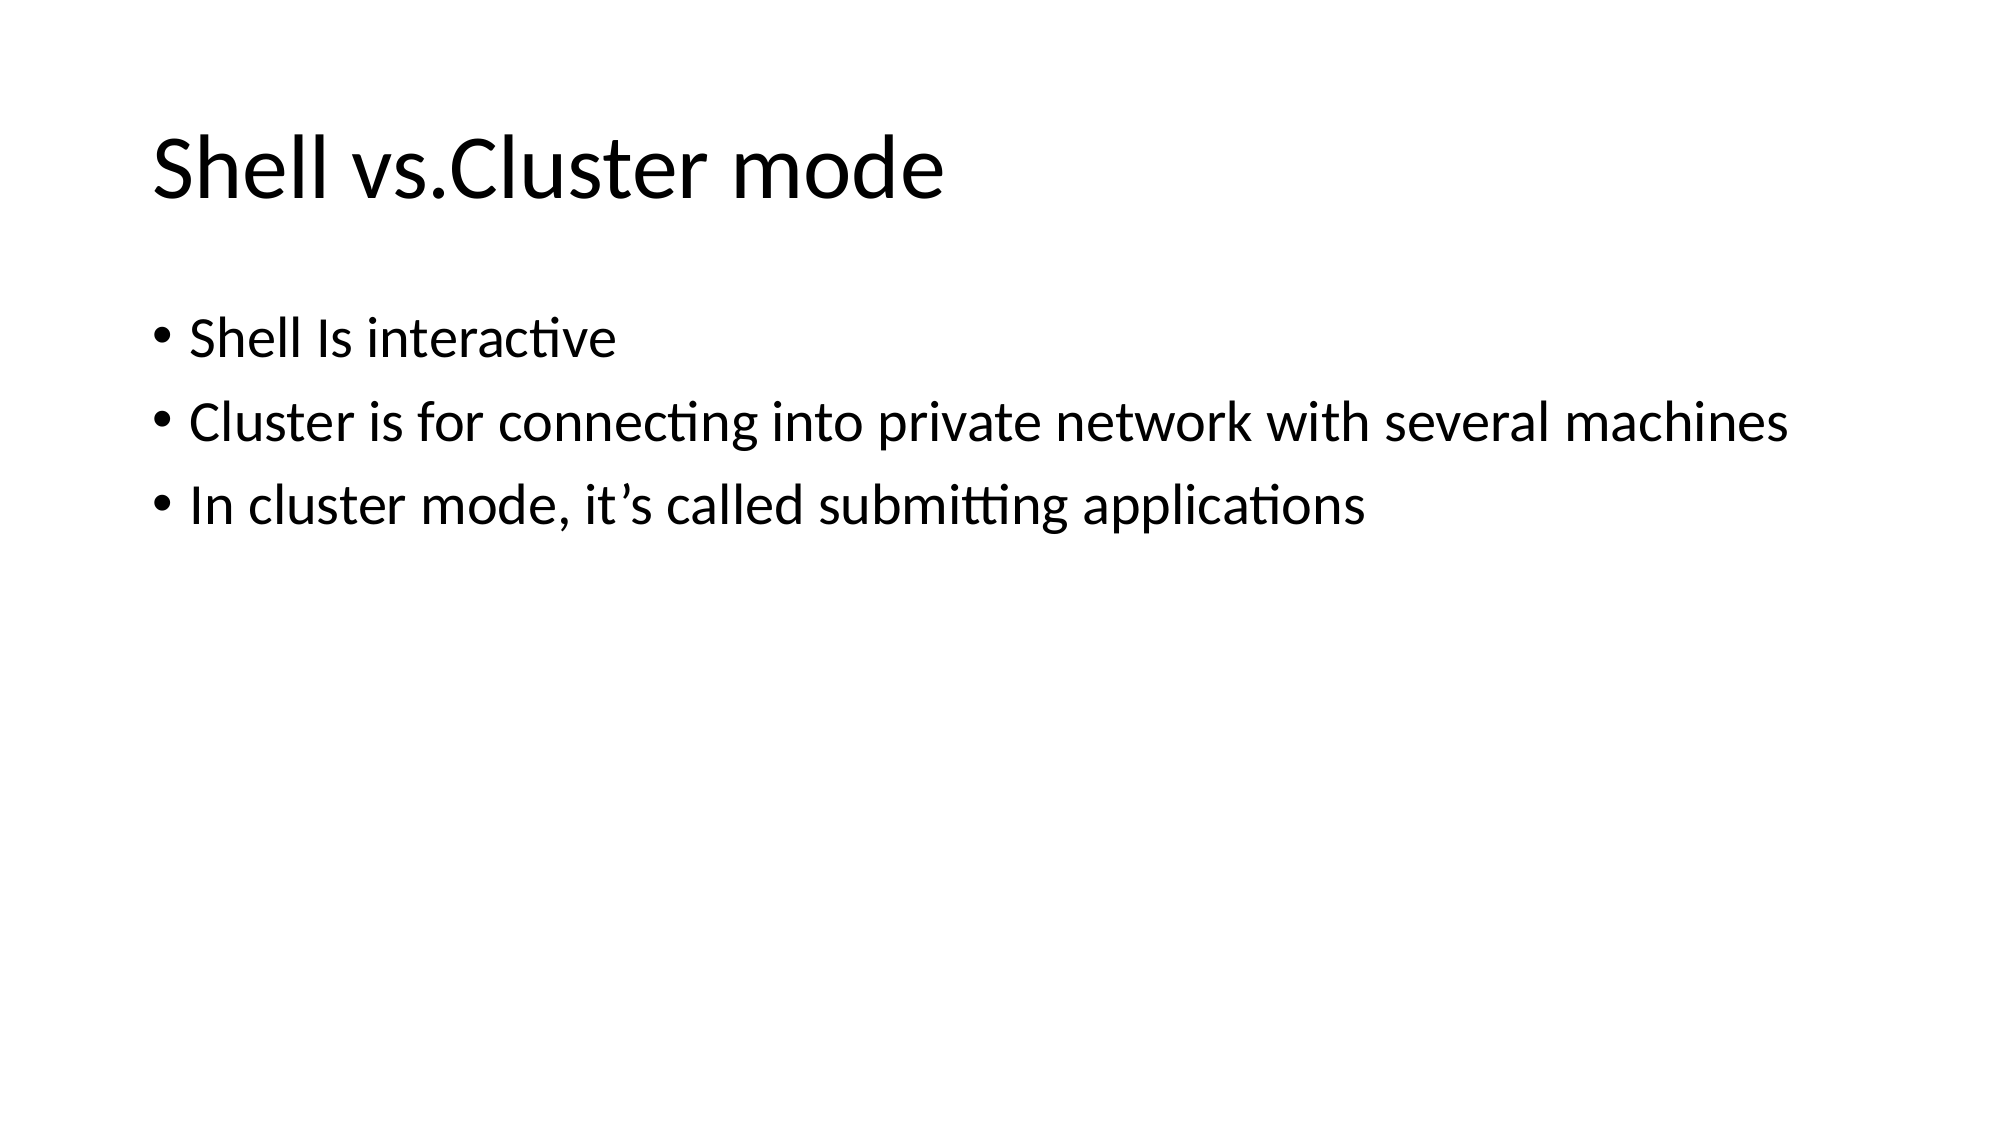

# Shell vs.Cluster mode
Shell Is interactive
Cluster is for connecting into private network with several machines
In cluster mode, it’s called submitting applications